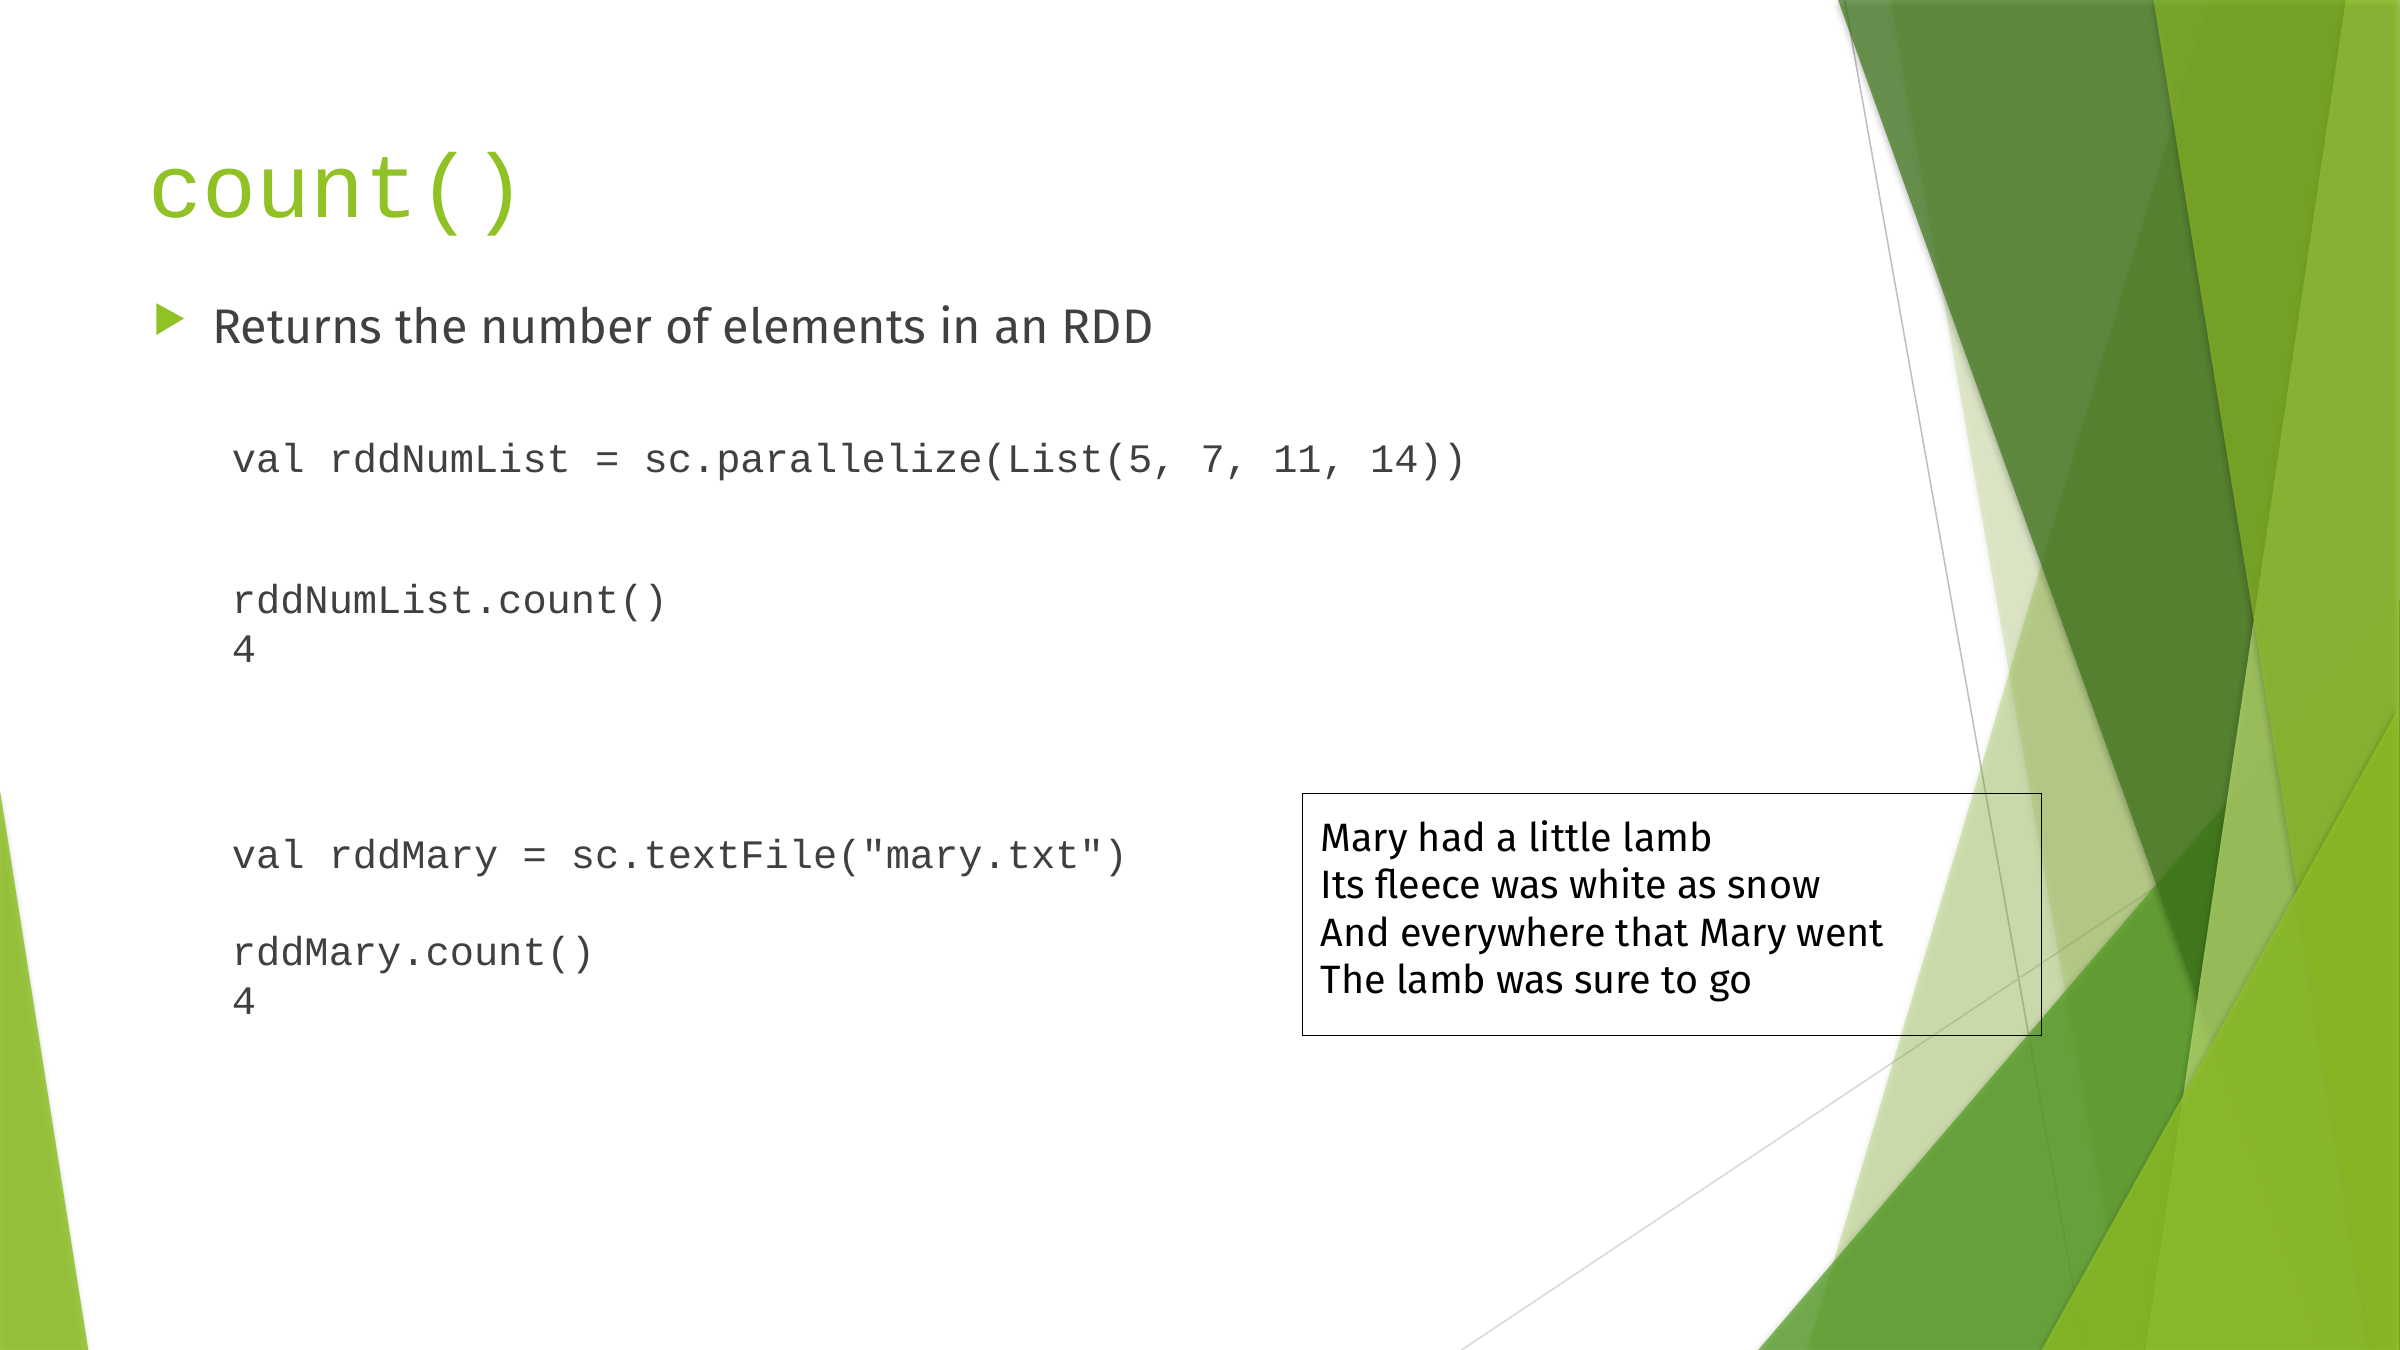

# count()
Returns the number of elements in an RDD
val rddNumList = sc.parallelize(List(5, 7, 11, 14))

rddNumList.count()
4

val rddMary = sc.textFile("mary.txt")
rddMary.count()
4
Mary had a little lamb
Its fleece was white as snow
And everywhere that Mary went
The lamb was sure to go